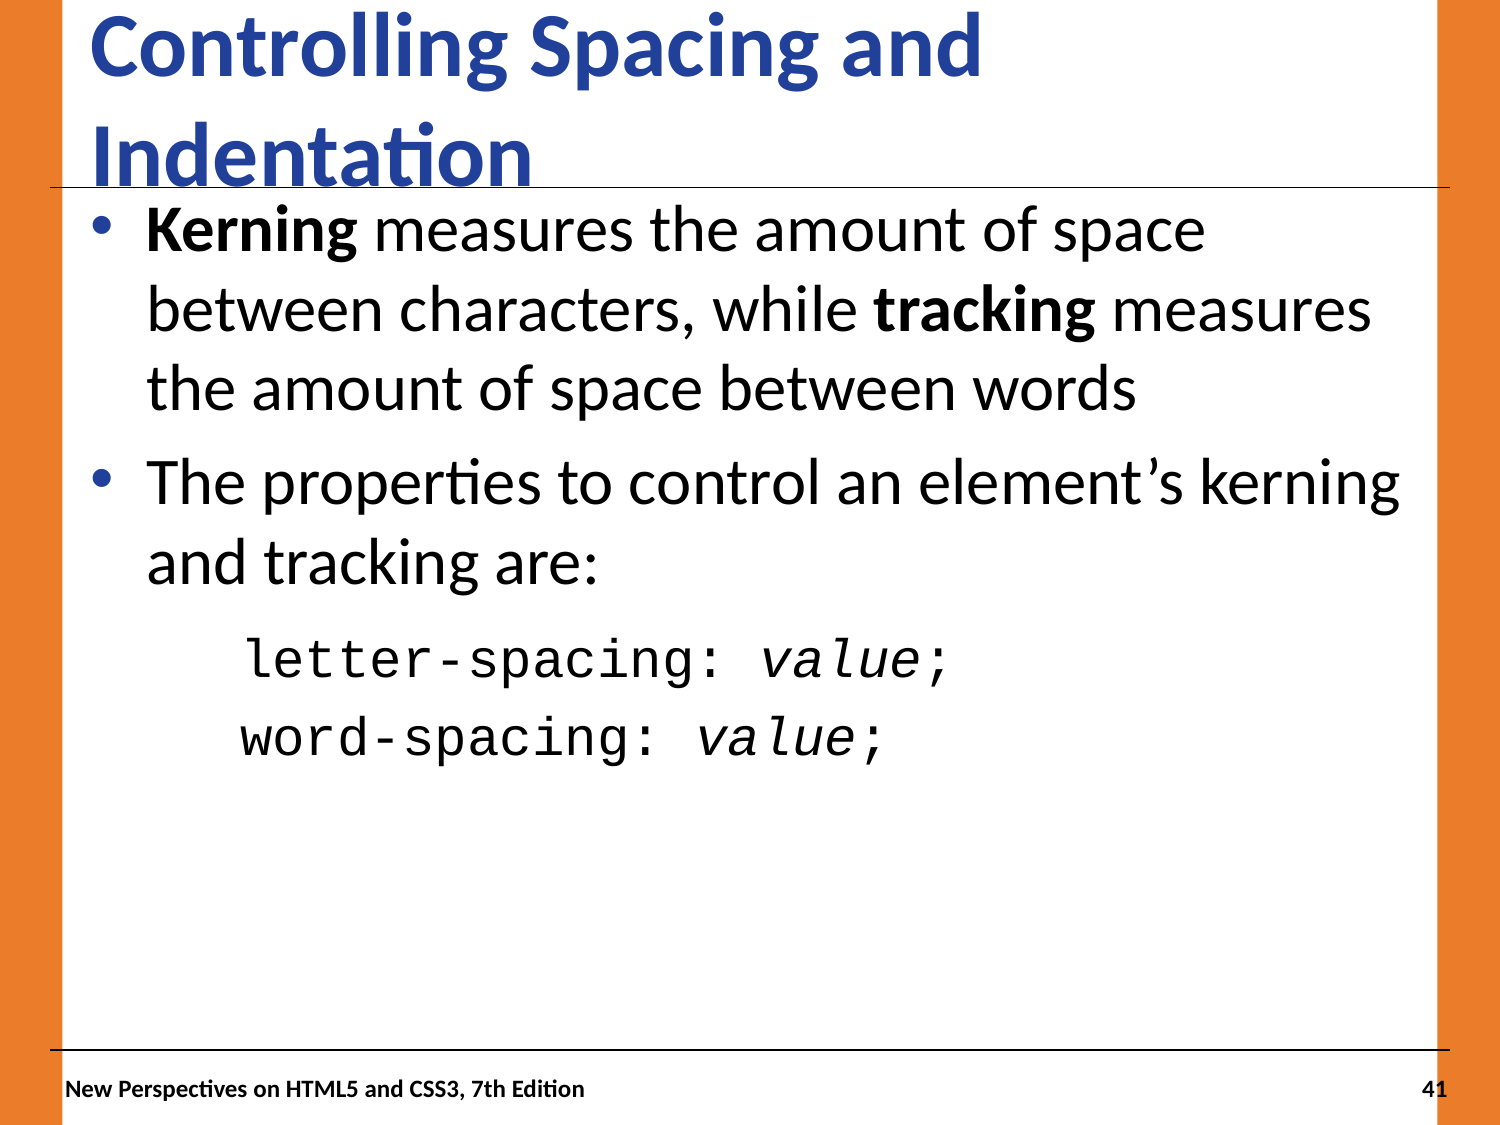

# Controlling Spacing and Indentation
Kerning measures the amount of space between characters, while tracking measures the amount of space between words
The properties to control an element’s kerning and tracking are:
	letter-spacing: value;
	word-spacing: value;
New Perspectives on HTML5 and CSS3, 7th Edition
41